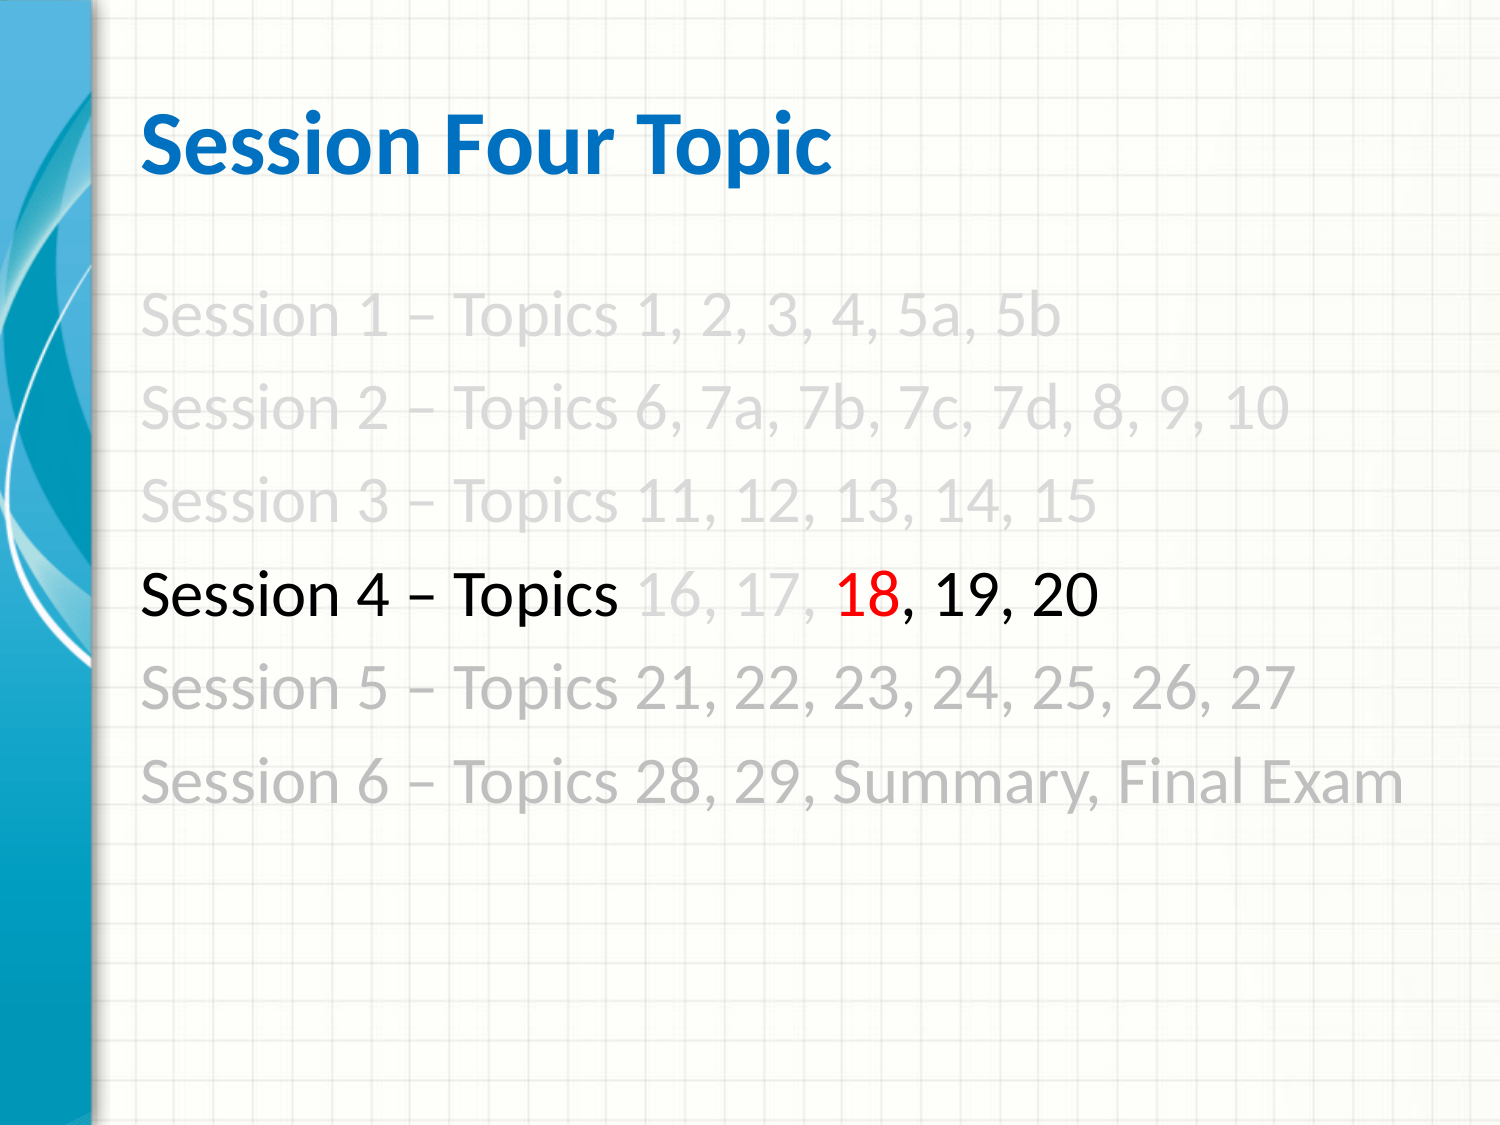

# Session Four Topic
Session 1 – Topics 1, 2, 3, 4, 5a, 5b
Session 2 – Topics 6, 7a, 7b, 7c, 7d, 8, 9, 10
Session 3 – Topics 11, 12, 13, 14, 15
Session 4 – Topics 16, 17, 18, 19, 20
Session 5 – Topics 21, 22, 23, 24, 25, 26, 27
Session 6 – Topics 28, 29, Summary, Final Exam